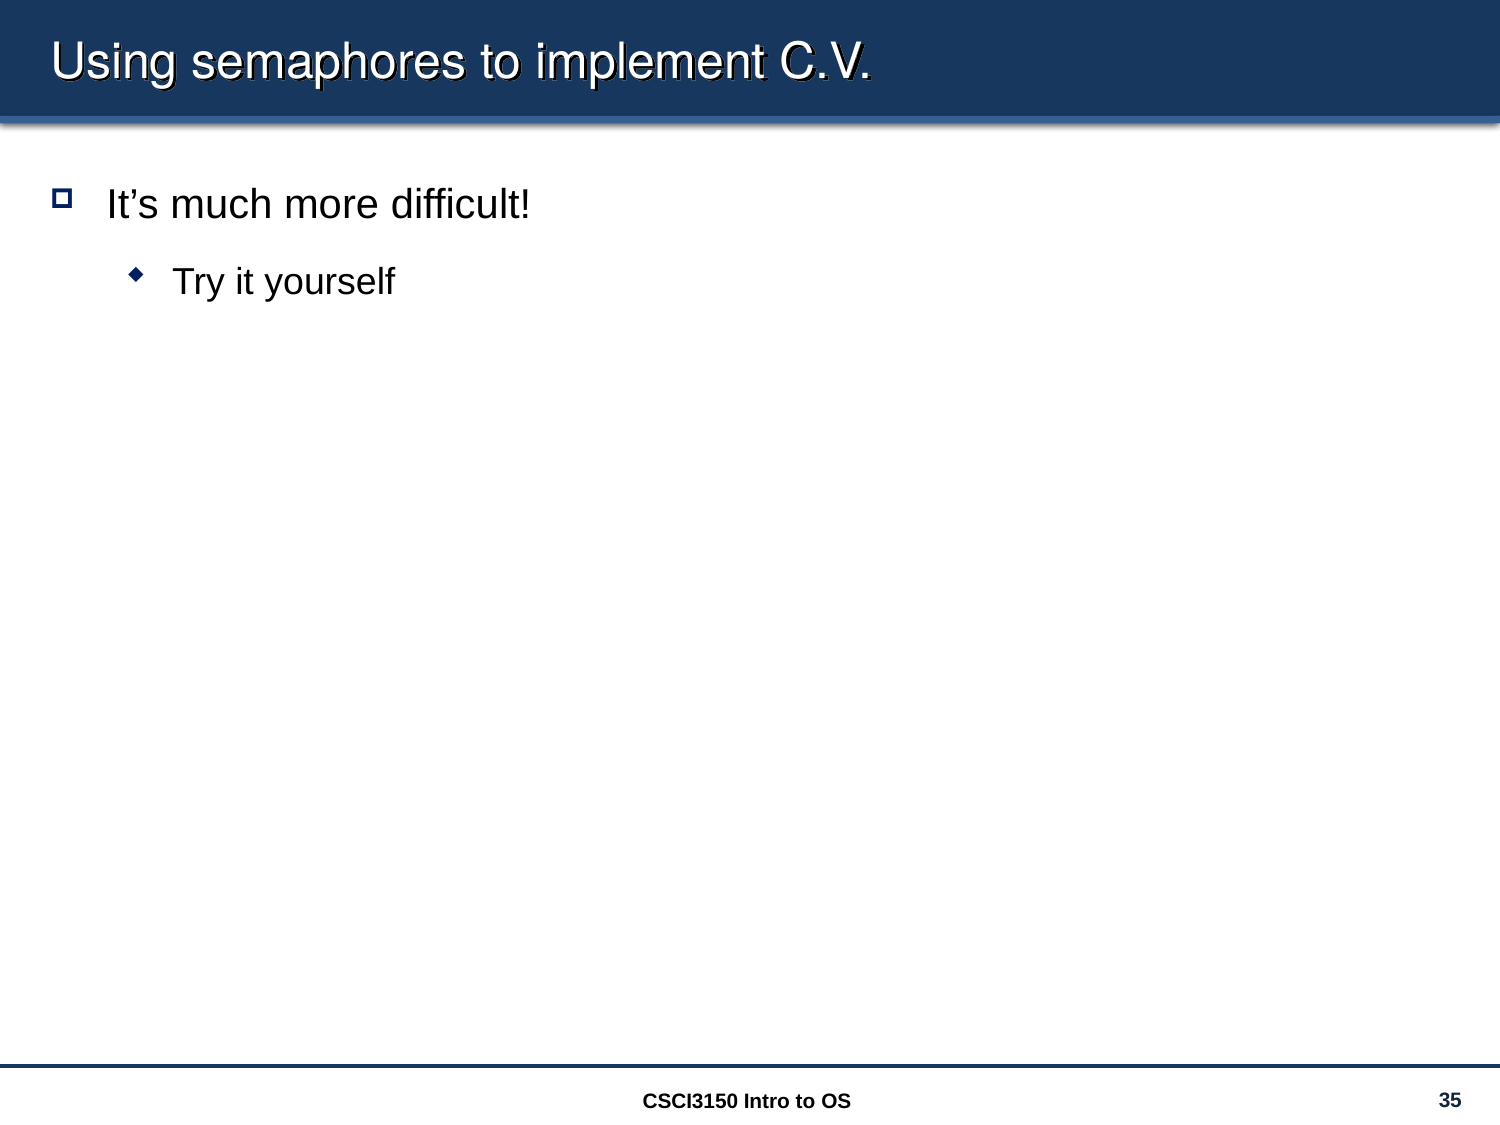

# Using semaphores to implement C.V.
It’s much more difficult!
Try it yourself
CSCI3150 Intro to OS
35